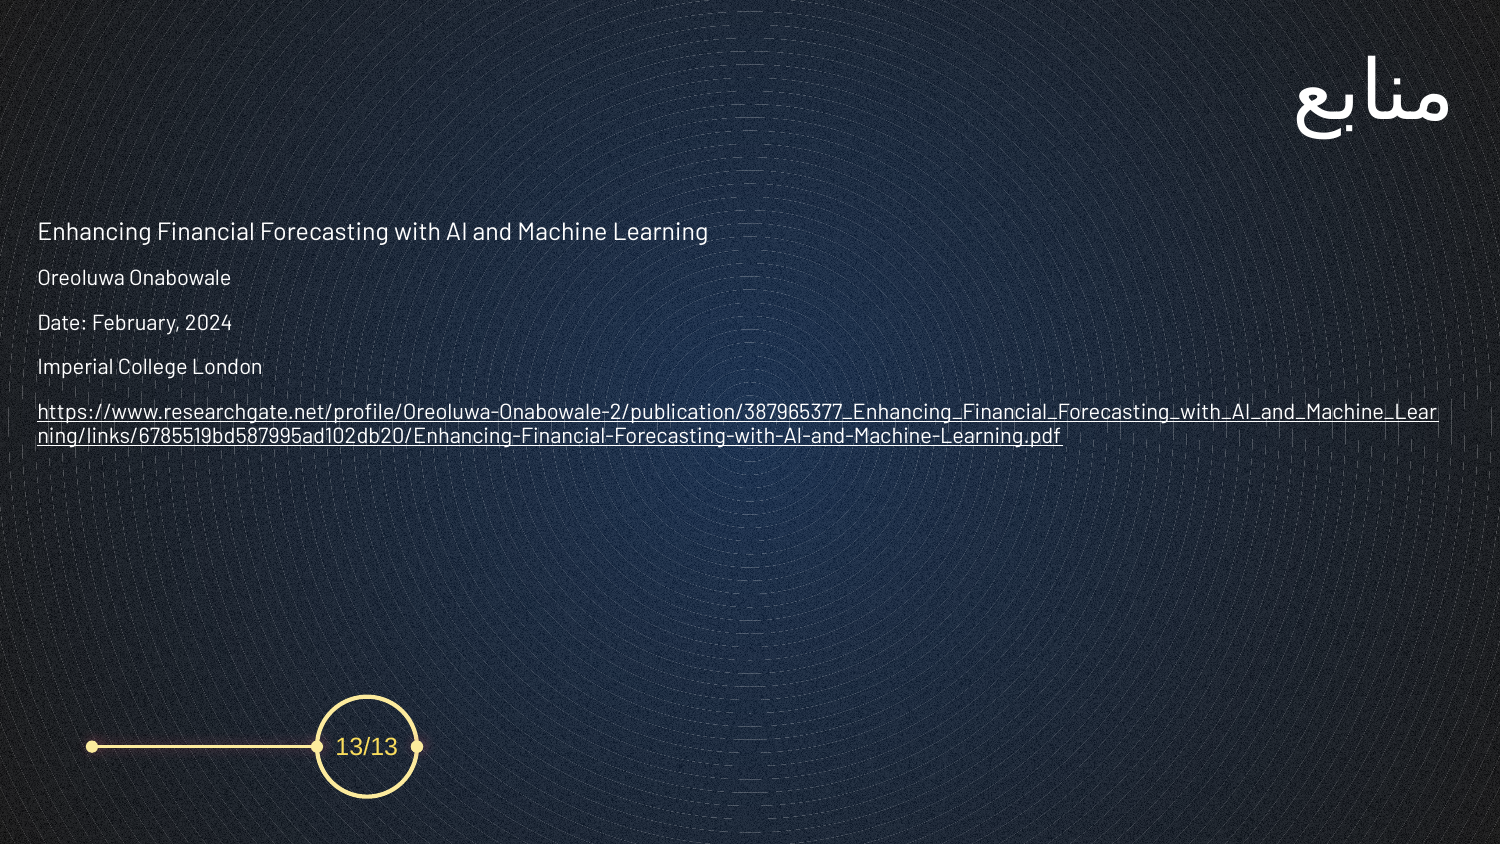

منابع
Enhancing Financial Forecasting with AI and Machine Learning
Oreoluwa Onabowale
Date: February, 2024
Imperial College London
https://www.researchgate.net/profile/Oreoluwa-Onabowale-2/publication/387965377_Enhancing_Financial_Forecasting_with_AI_and_Machine_Learning/links/6785519bd587995ad102db20/Enhancing-Financial-Forecasting-with-AI-and-Machine-Learning.pdf

13/13